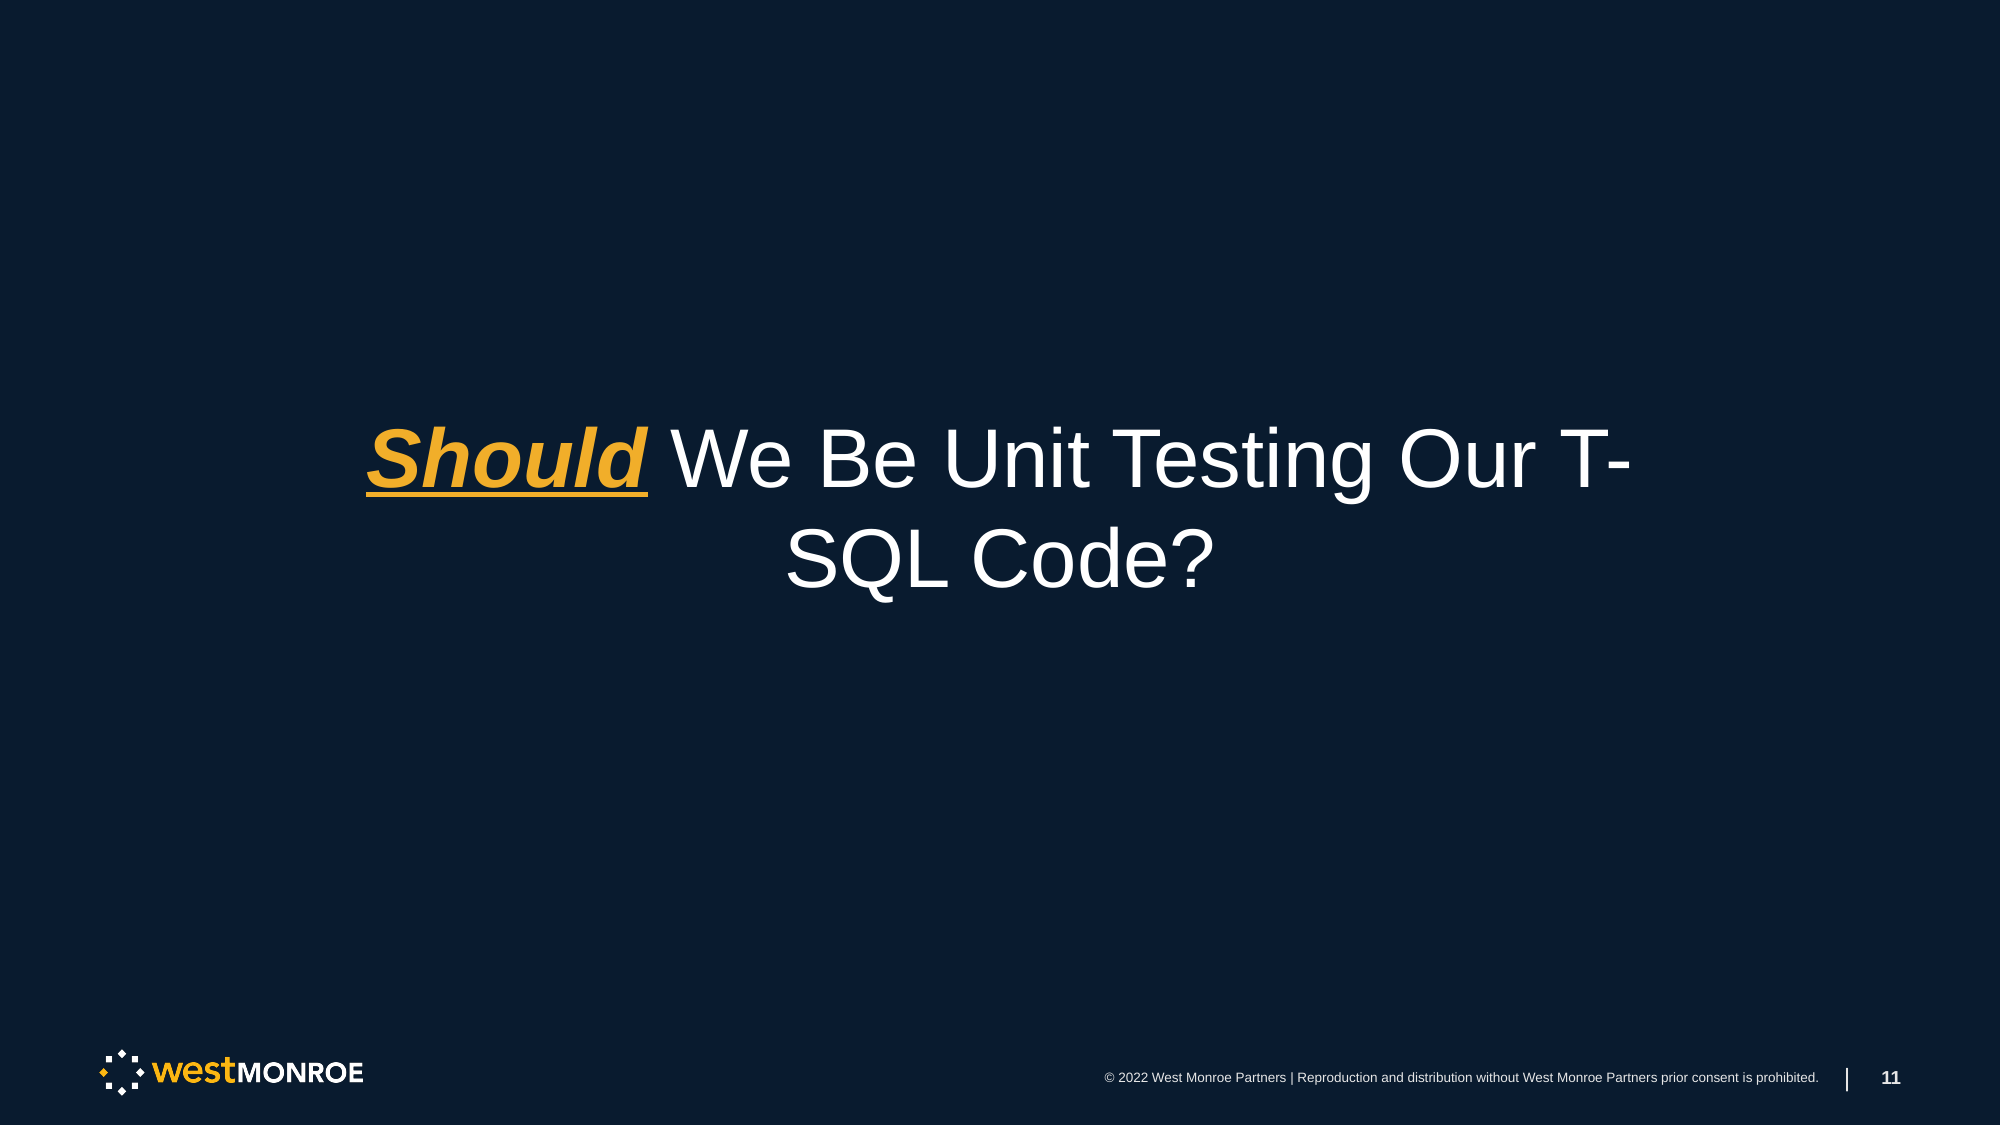

Should We Be Unit Testing Our T-SQL Code?
© 2022 West Monroe Partners | Reproduction and distribution without West Monroe Partners prior consent is prohibited.
|
11